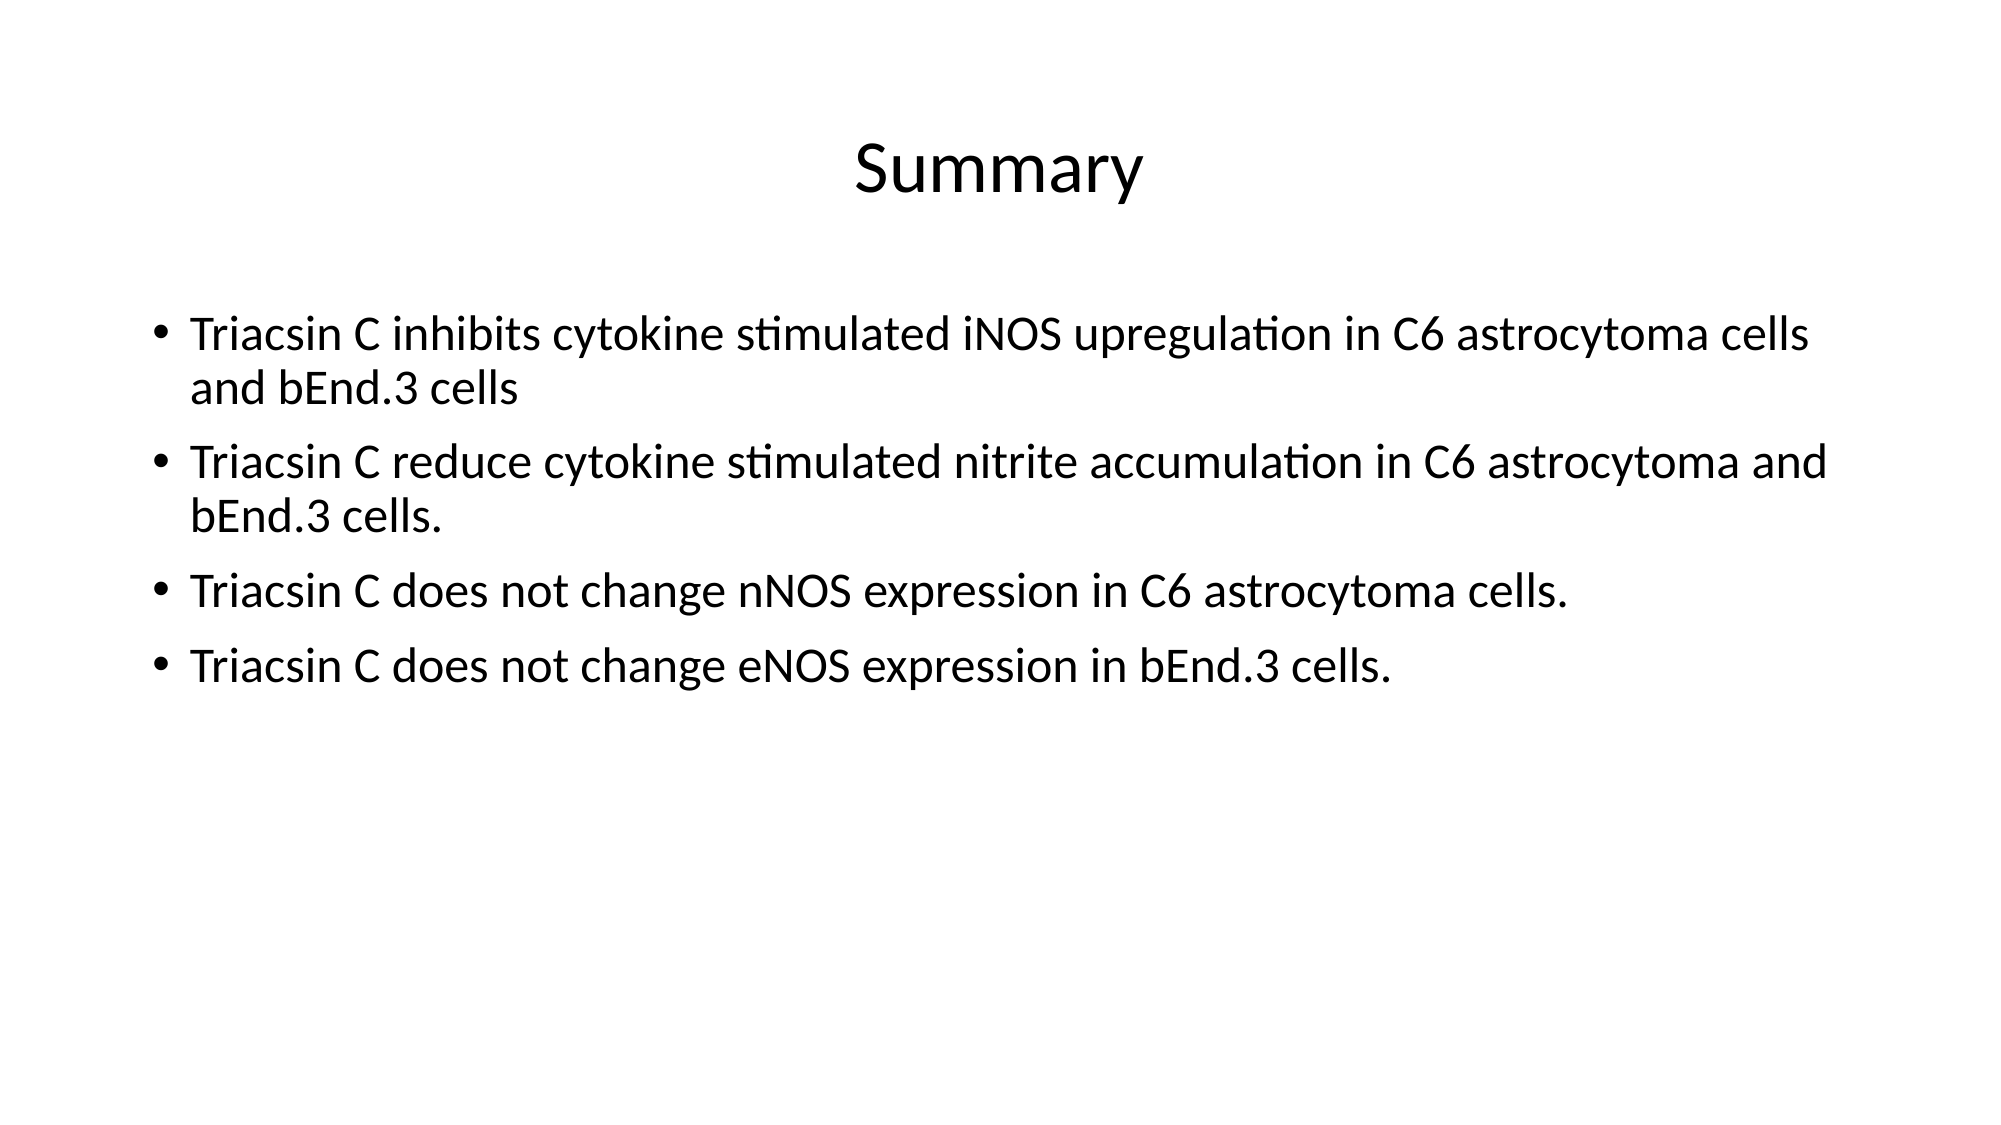

# Summary
Triacsin C inhibits cytokine stimulated iNOS upregulation in C6 astrocytoma cells and bEnd.3 cells
Triacsin C reduce cytokine stimulated nitrite accumulation in C6 astrocytoma and bEnd.3 cells.
Triacsin C does not change nNOS expression in C6 astrocytoma cells.
Triacsin C does not change eNOS expression in bEnd.3 cells.